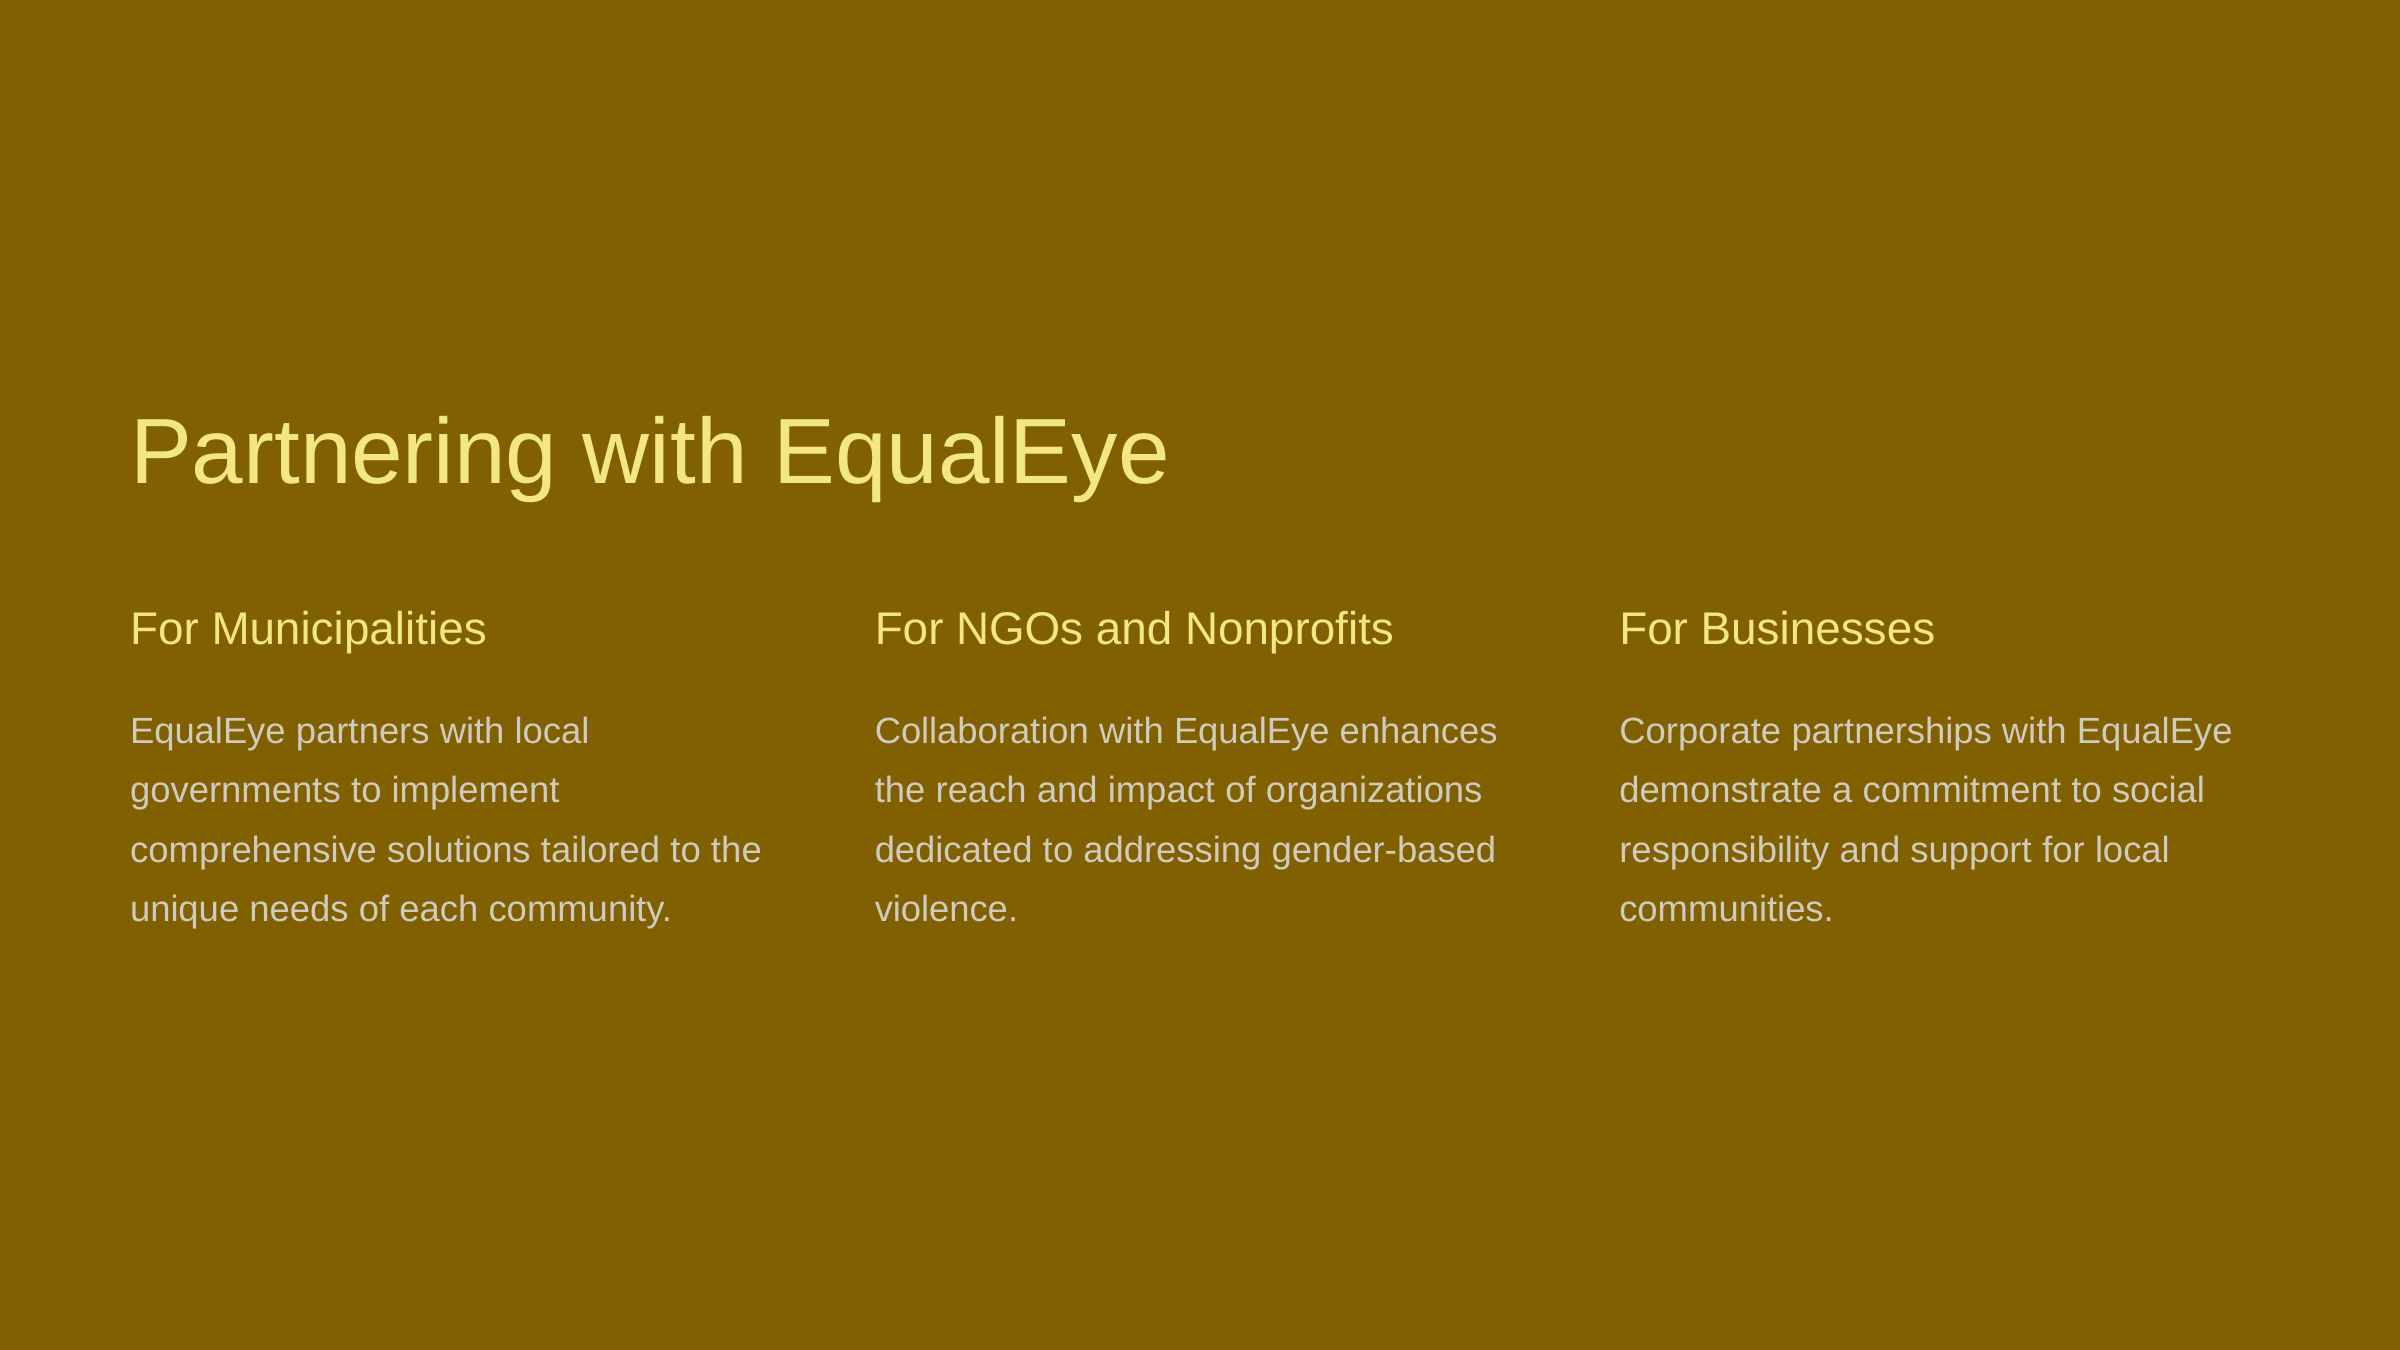

Partnering with EqualEye
For Municipalities
For NGOs and Nonprofits
For Businesses
EqualEye partners with local governments to implement comprehensive solutions tailored to the unique needs of each community.
Collaboration with EqualEye enhances the reach and impact of organizations dedicated to addressing gender-based violence.
Corporate partnerships with EqualEye demonstrate a commitment to social responsibility and support for local communities.